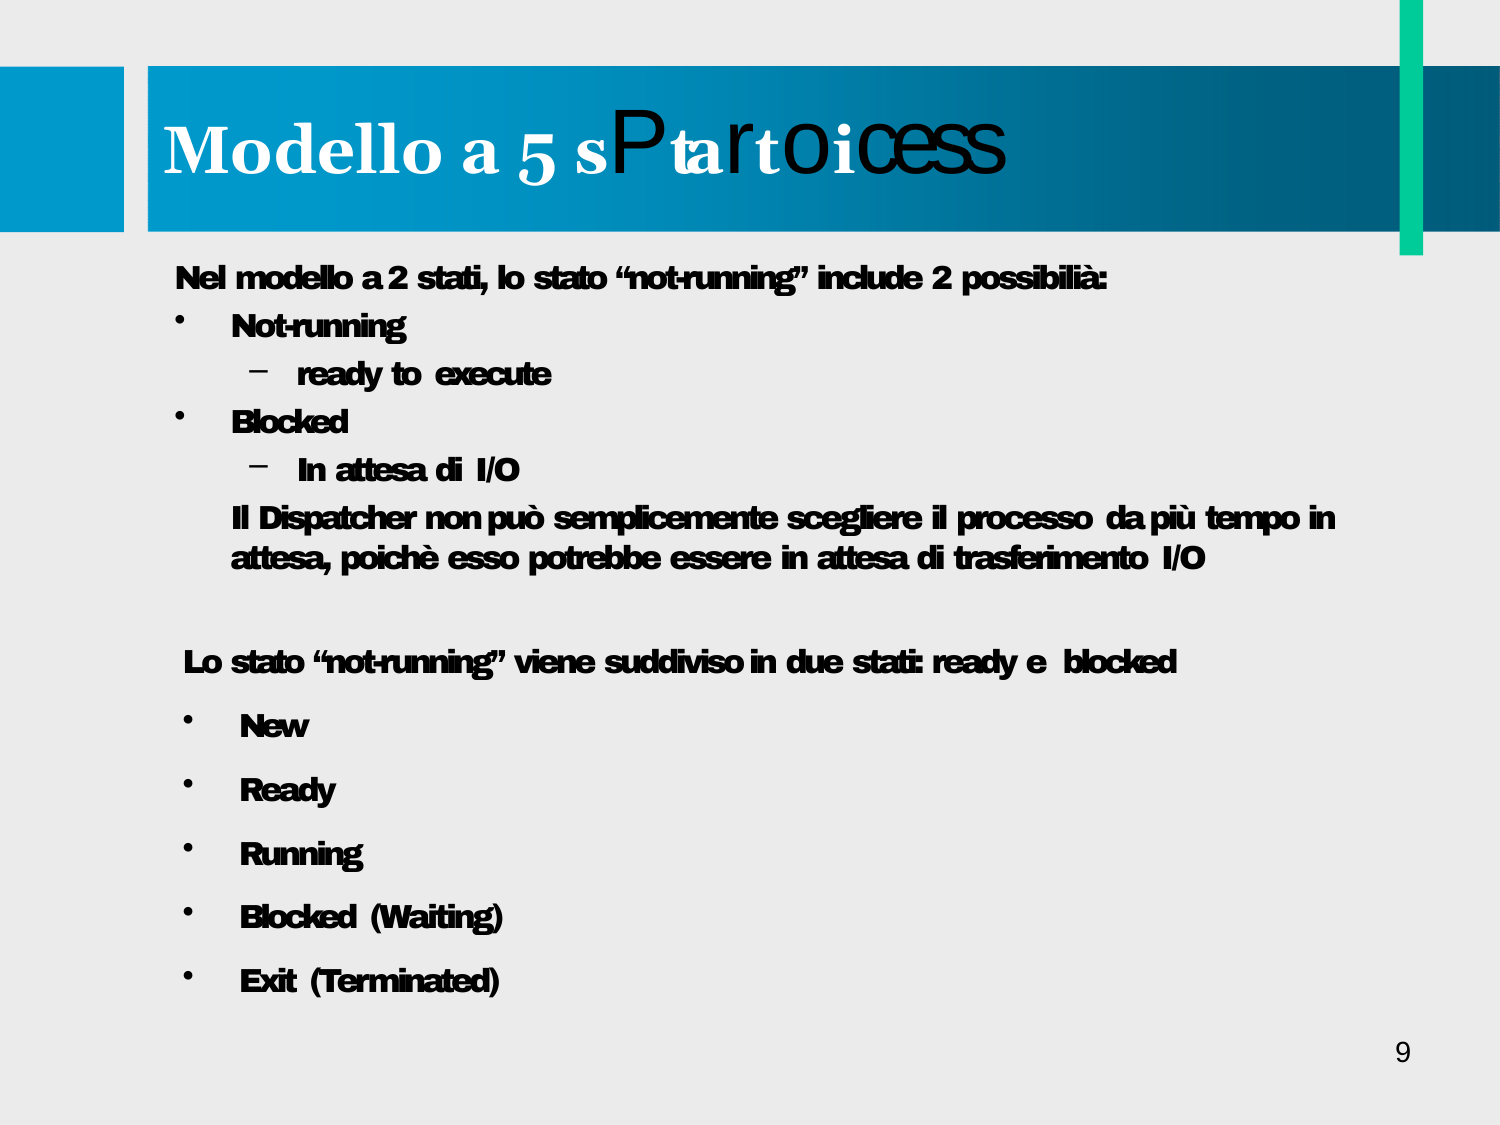

# Modello a 5 sPtartoicess

Nel modello a 2 stati, lo stato “not-running” include 2 possibilià:
Not-running
ready to execute
Blocked
In attesa di I/O
Il Dispatcher non può semplicemente scegliere il processo da più tempo in
attesa, poichè esso potrebbe essere in attesa di trasferimento I/O

Lo stato “not-running” viene suddiviso in due stati: ready e blocked
New
Ready
Running
Blocked (Waiting)
Exit (Terminated)
9